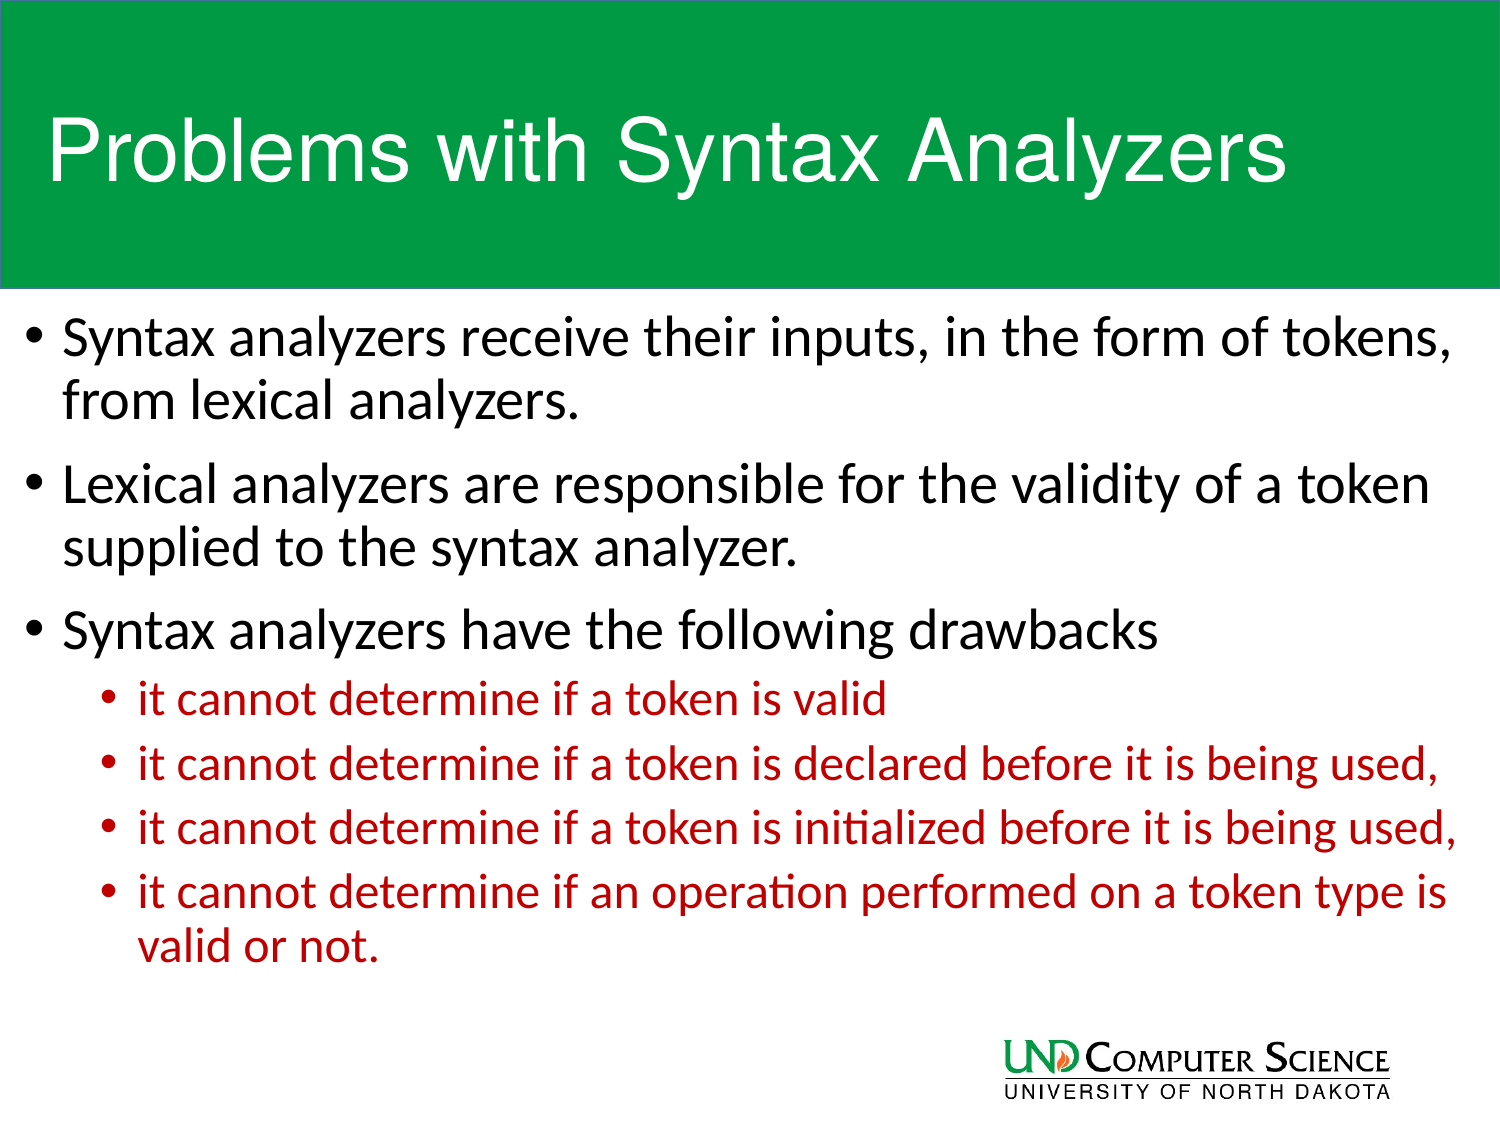

# Problems with Syntax Analyzers
Syntax analyzers receive their inputs, in the form of tokens, from lexical analyzers.
Lexical analyzers are responsible for the validity of a token supplied to the syntax analyzer.
Syntax analyzers have the following drawbacks
it cannot determine if a token is valid
it cannot determine if a token is declared before it is being used,
it cannot determine if a token is initialized before it is being used,
it cannot determine if an operation performed on a token type is valid or not.